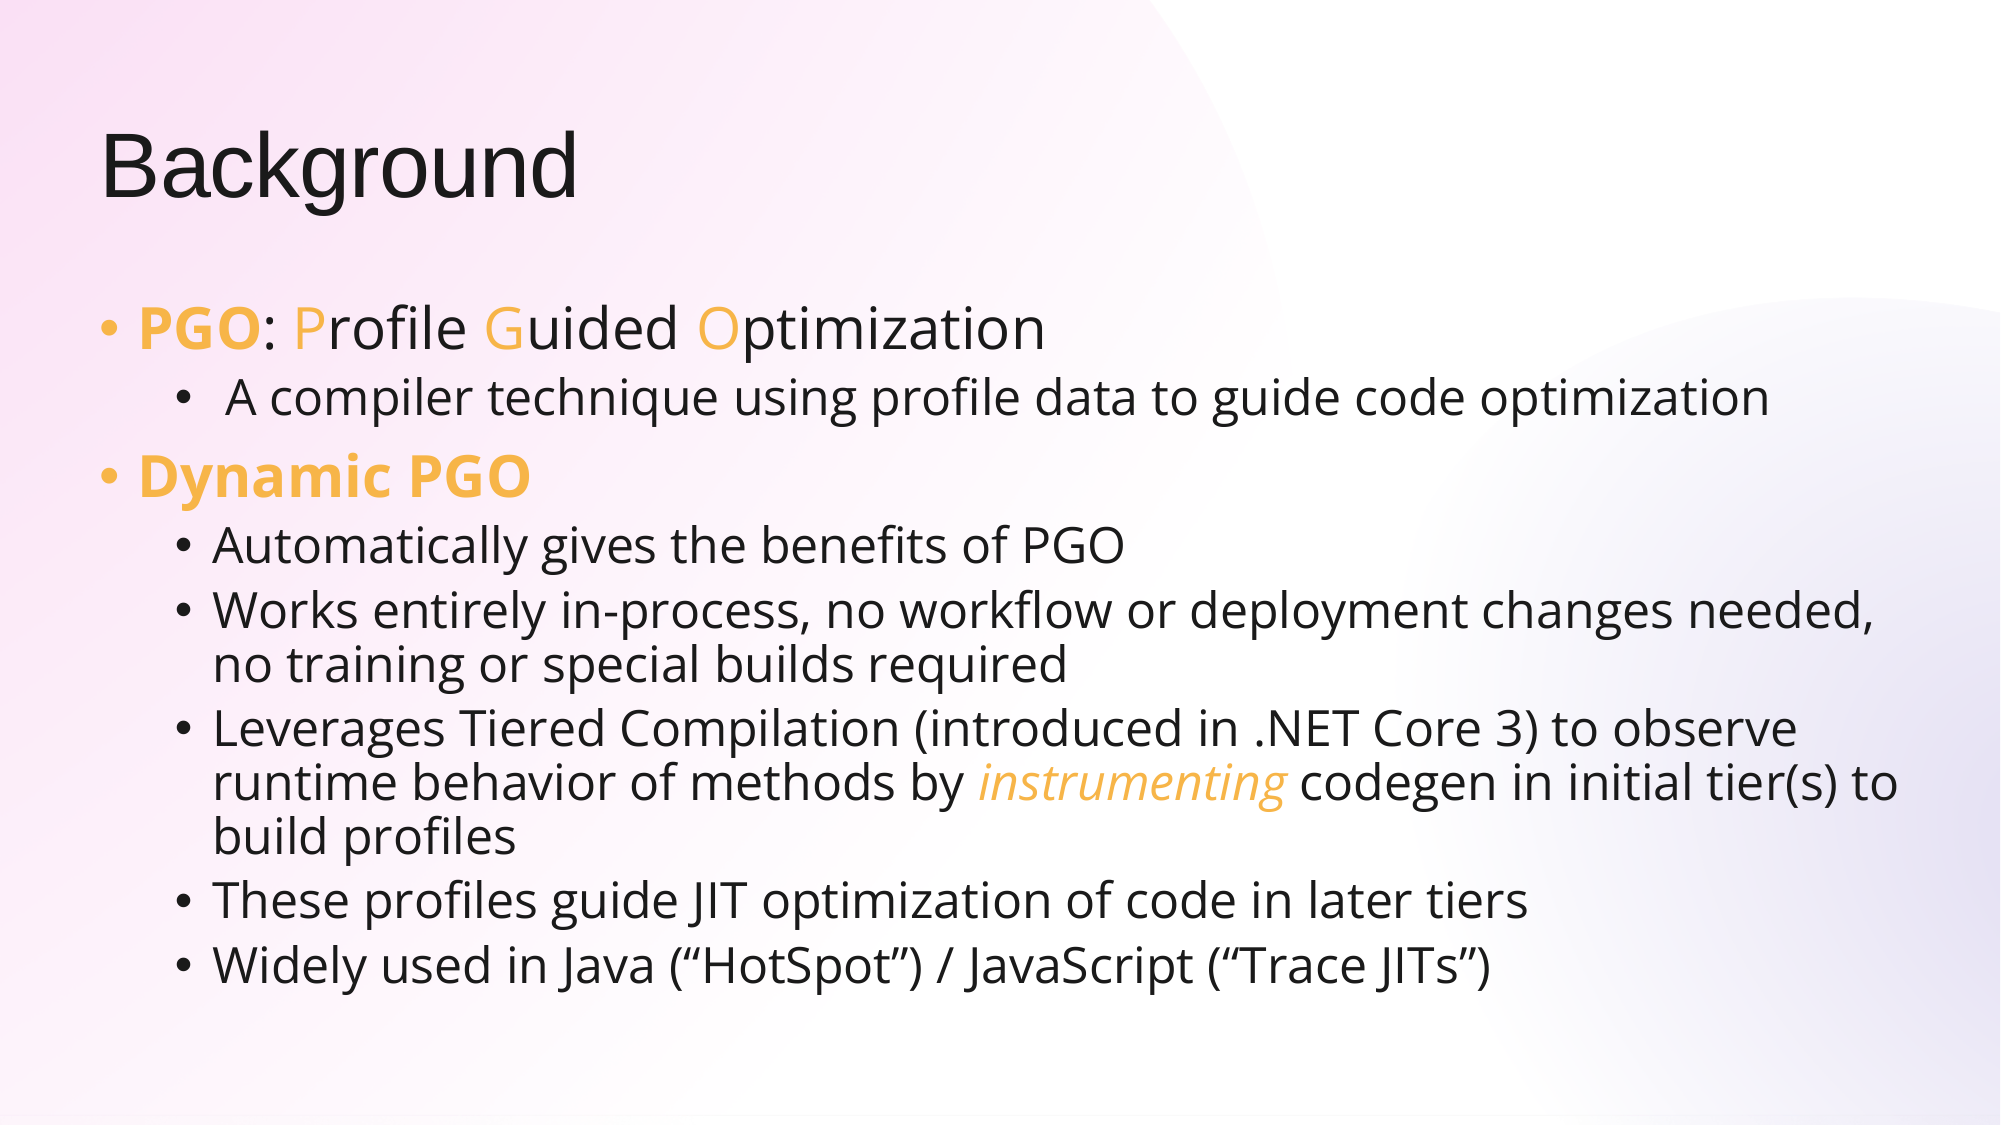

# Background
PGO: Profile Guided Optimization
 A compiler technique using profile data to guide code optimization
Dynamic PGO
Automatically gives the benefits of PGO
Works entirely in-process, no workflow or deployment changes needed, no training or special builds required
Leverages Tiered Compilation (introduced in .NET Core 3) to observe runtime behavior of methods by instrumenting codegen in initial tier(s) to build profiles
These profiles guide JIT optimization of code in later tiers
Widely used in Java (“HotSpot”) / JavaScript (“Trace JITs”)